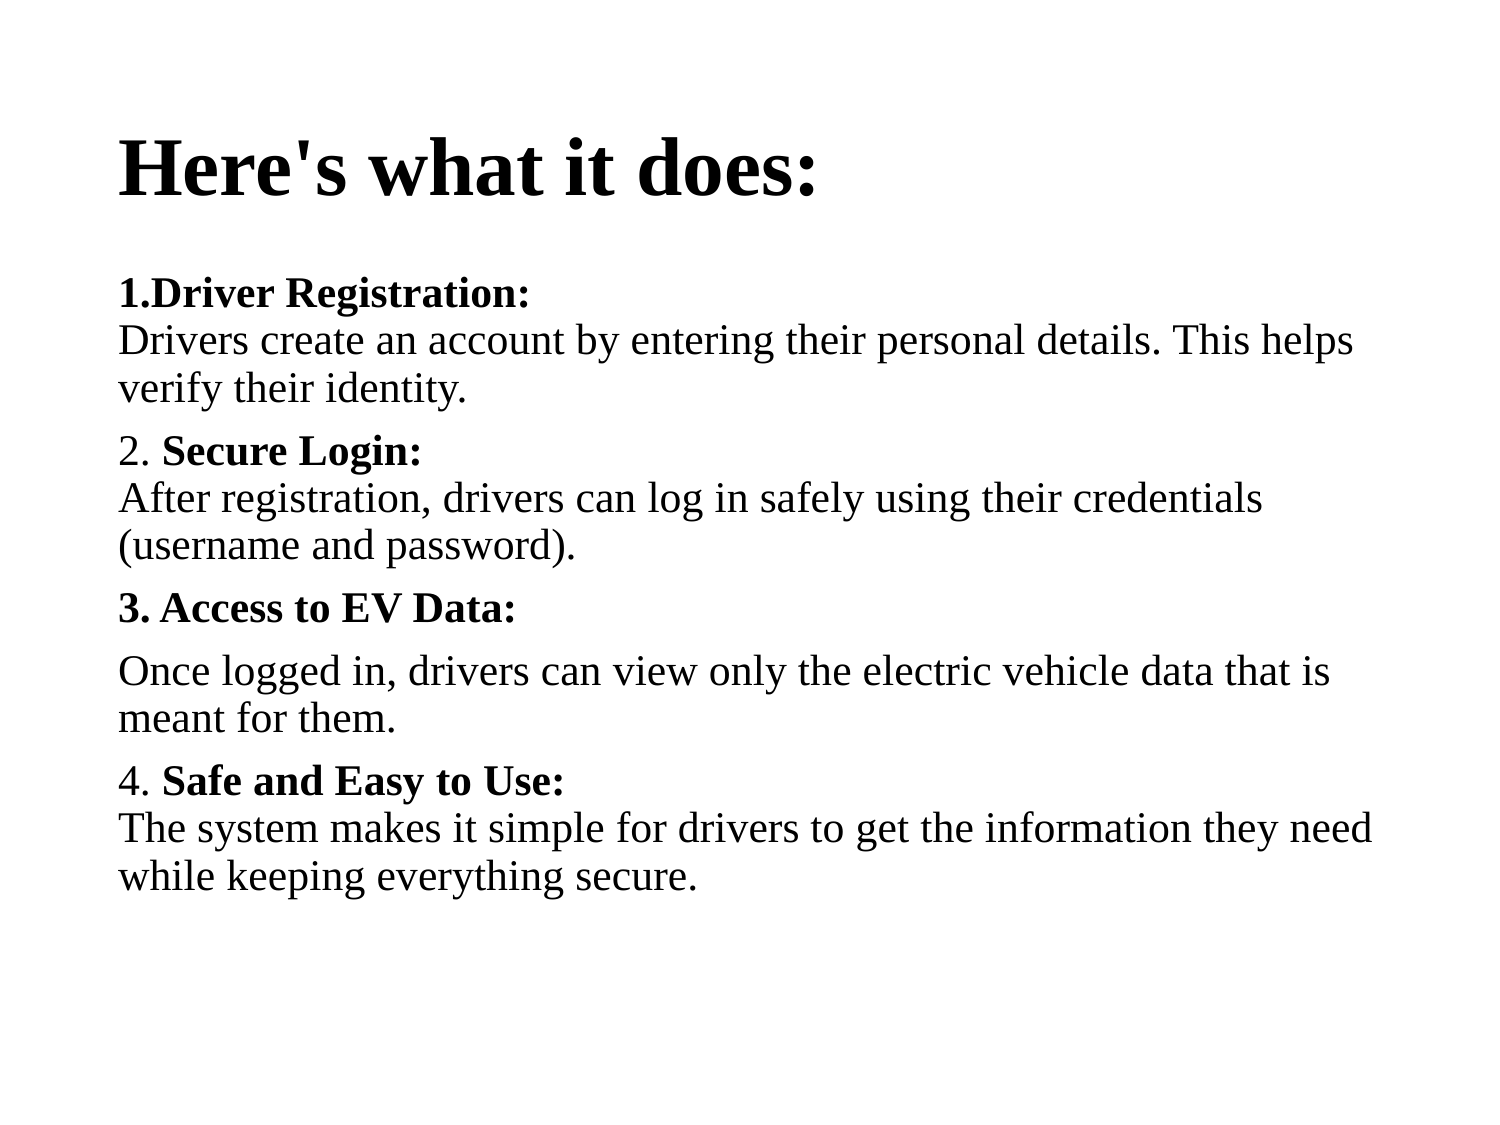

# Here's what it does:
1.Driver Registration:
Drivers create an account by entering their personal details. This helps verify their identity.
2. Secure Login:
After registration, drivers can log in safely using their credentials (username and password).
3. Access to EV Data:
Once logged in, drivers can view only the electric vehicle data that is meant for them.
4. Safe and Easy to Use:
The system makes it simple for drivers to get the information they need while keeping everything secure.